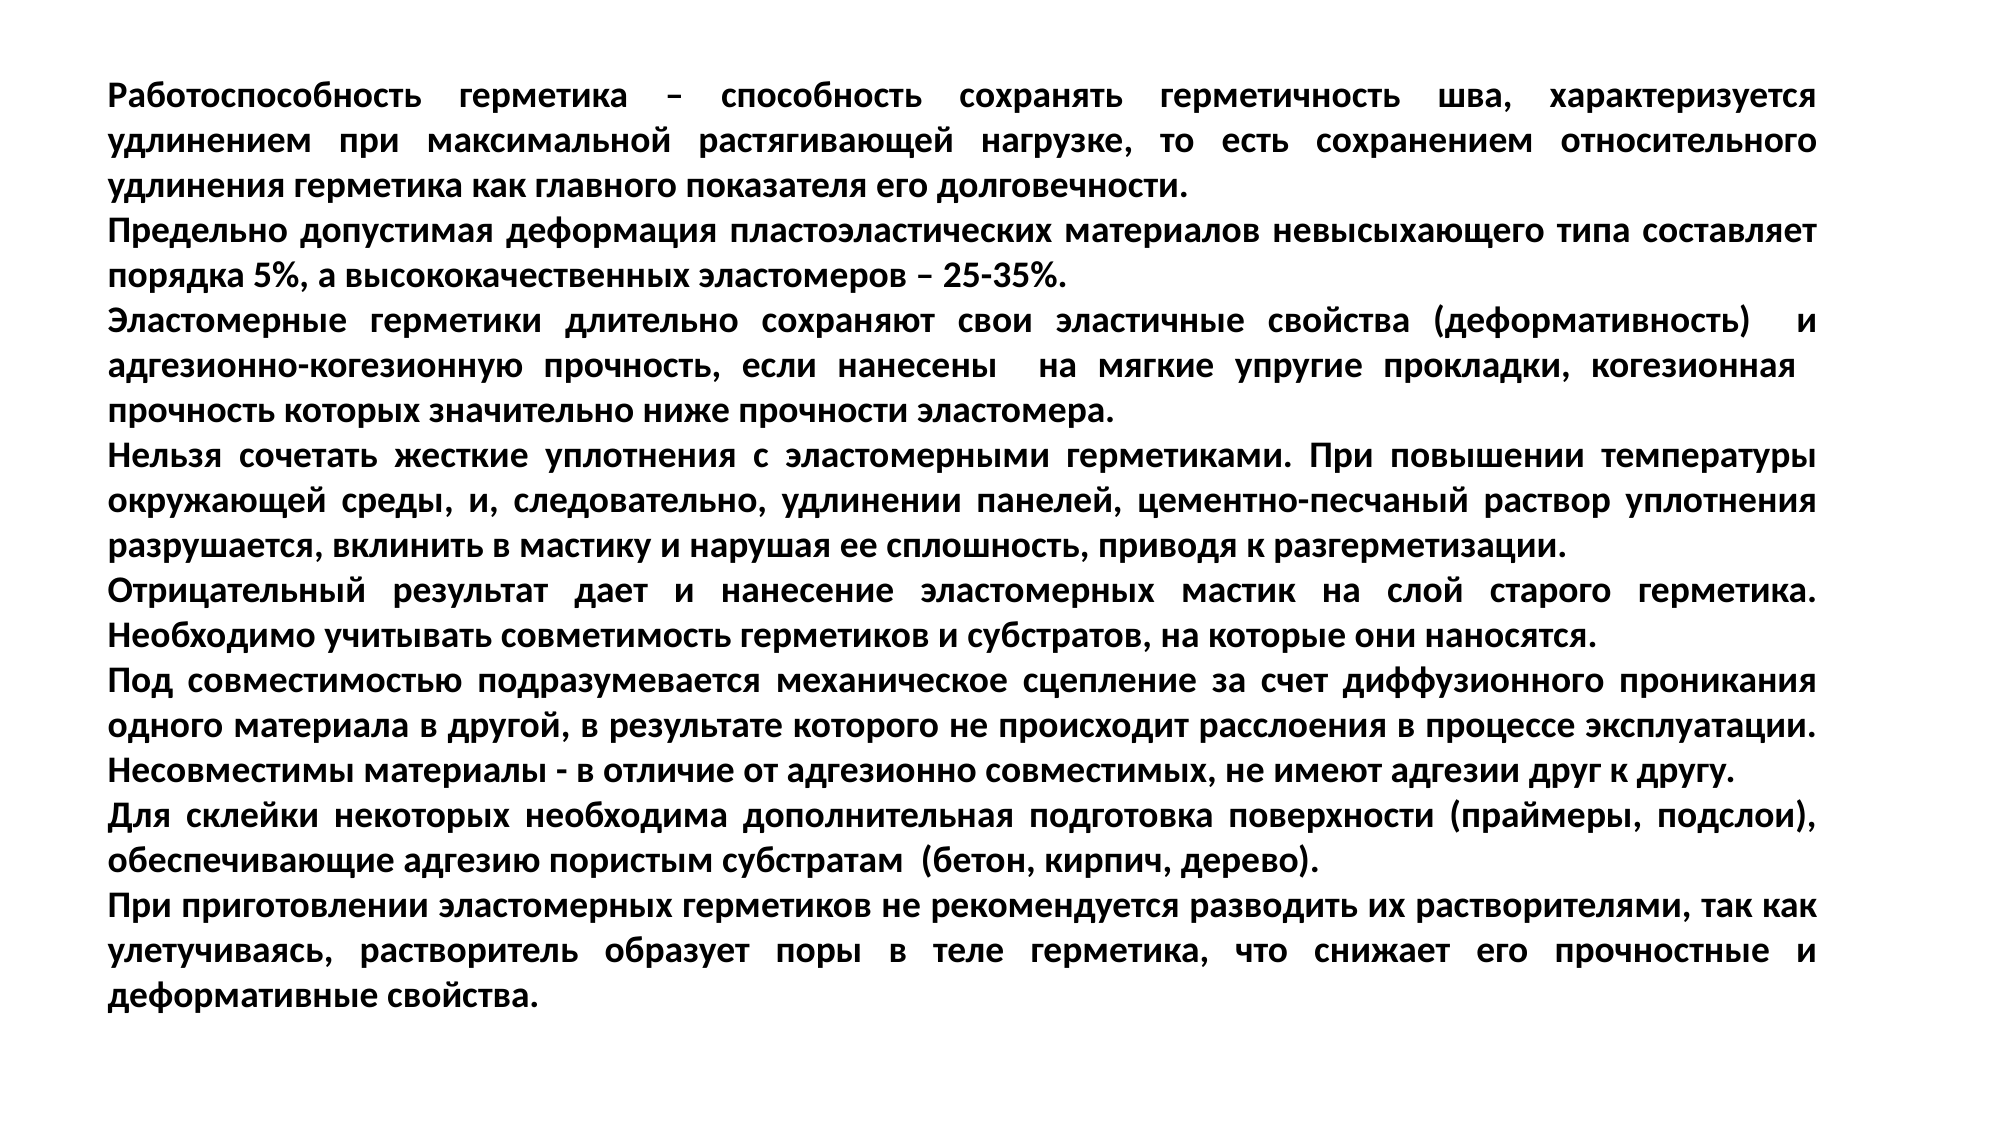

Работоспособность герметика – способность сохранять герметичность шва, характеризуется удлинением при максимальной растягивающей нагрузке, то есть сохранением относительного удлинения герметика как главного показателя его долговечности.
Предельно допустимая деформация пластоэластических материалов невысыхающего типа составляет порядка 5%, а высококачественных эластомеров – 25-35%.
Эластомерные герметики длительно сохраняют свои эластичные свойства (деформативность)  и адгезионно-когезионную прочность, если нанесены  на мягкие упругие прокладки, когезионная  прочность которых значительно ниже прочности эластомера.
Нельзя сочетать жесткие уплотнения с эластомерными герметиками. При повышении температуры окружающей среды, и, следовательно, удлинении панелей, цементно-песчаный раствор уплотнения разрушается, вклинить в мастику и нарушая ее сплошность, приводя к разгерметизации.
Отрицательный результат дает и нанесение эластомерных мастик на слой старого герметика. Необходимо учитывать совметимость герметиков и субстратов, на которые они наносятся.
Под совместимостью подразумевается механическое сцепление за счет диффузионного проникания одного материала в другой, в результате которого не происходит расслоения в процессе эксплуатации. Несовместимы материалы - в отличие от адгезионно совместимых, не имеют адгезии друг к другу.
Для склейки некоторых необходима дополнительная подготовка поверхности (праймеры, подслои), обеспечивающие адгезию пористым субстратам  (бетон, кирпич, дерево).
При приготовлении эластомерных герметиков не рекомендуется разводить их растворителями, так как улетучиваясь, растворитель образует поры в теле герметика, что снижает его прочностные и деформативные свойства.